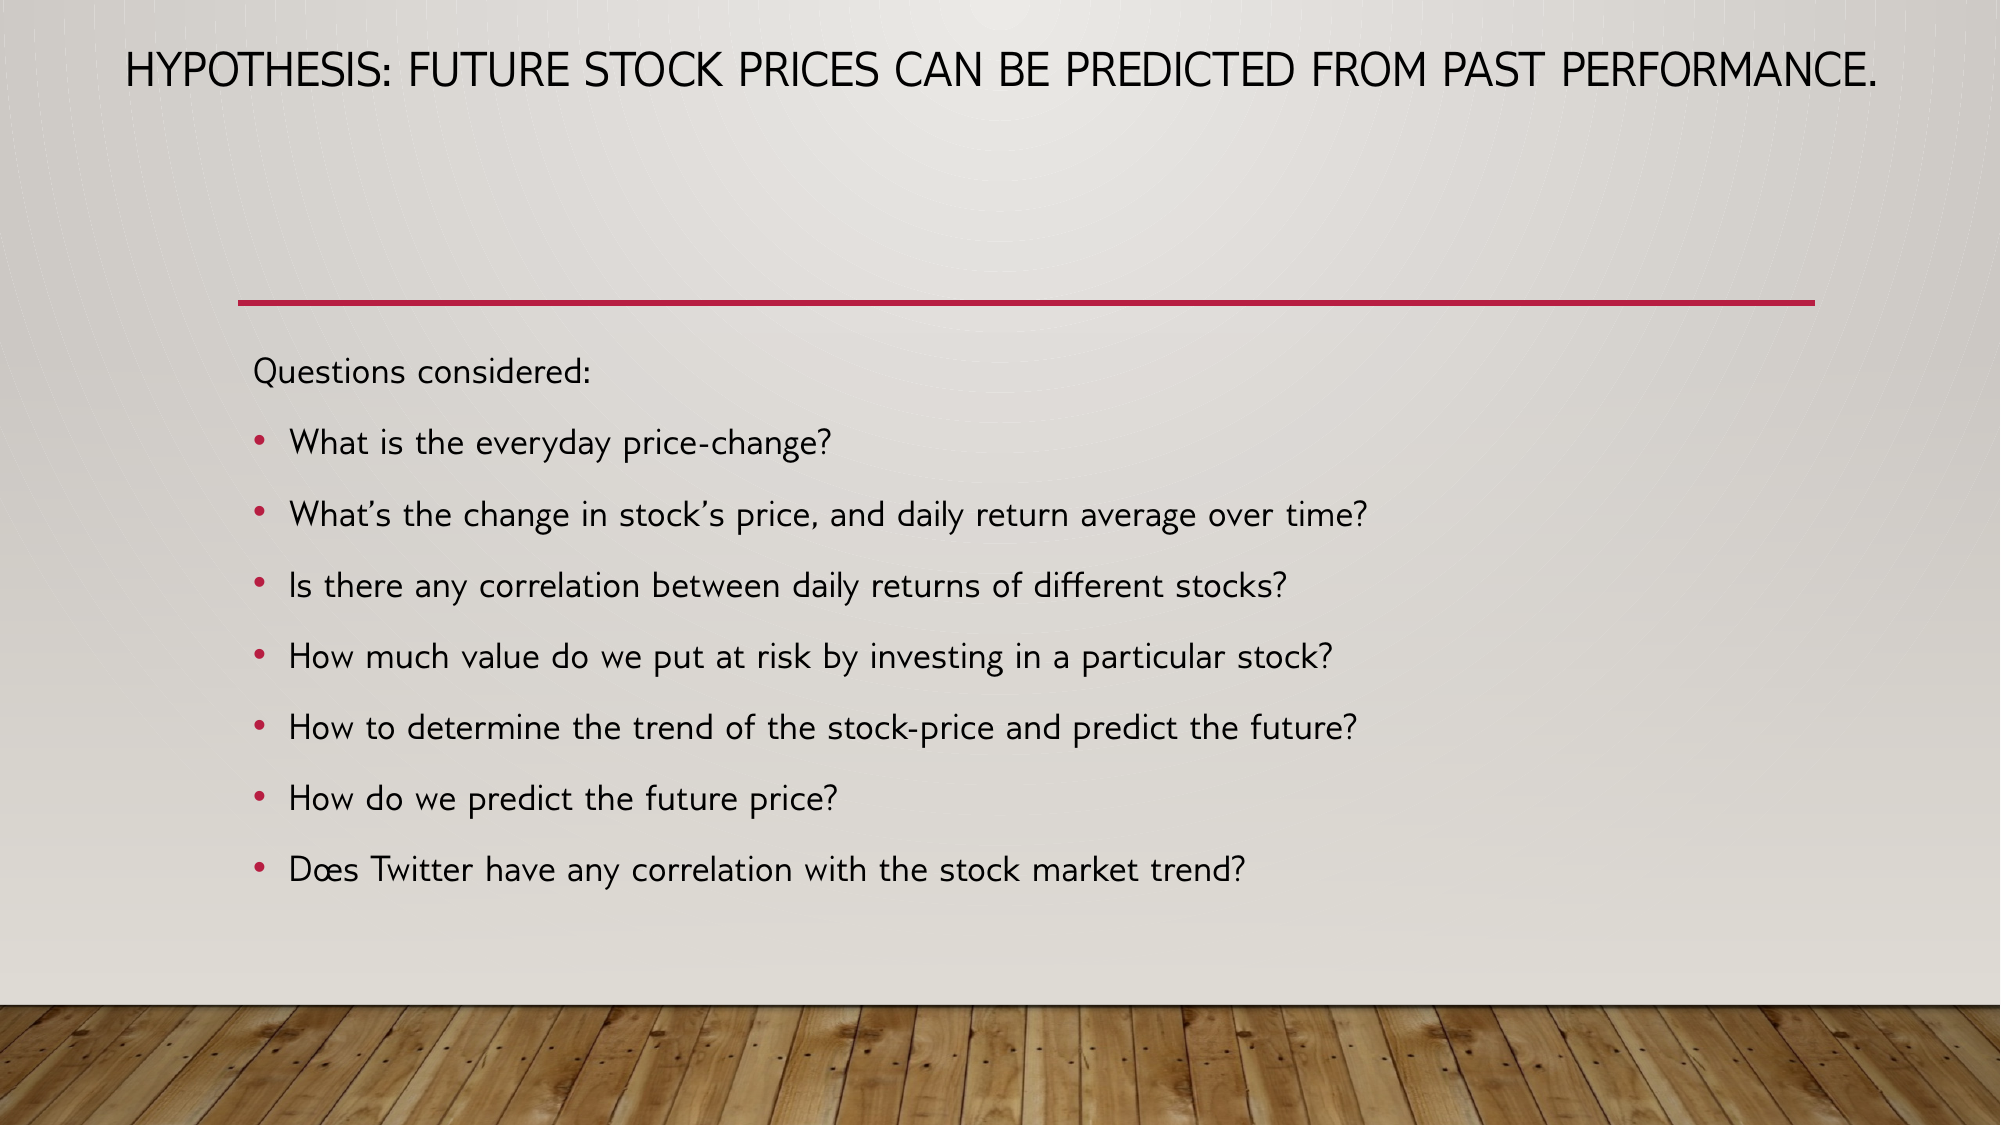

# Hypothesis: Future stock prices can be predicted from past performance.
Questions considered:
What is the everyday price-change?
What’s the change in stock’s price, and daily return average over time?
Is there any correlation between daily returns of different stocks?
How much value do we put at risk by investing in a particular stock?
How to determine the trend of the stock-price and predict the future?
How do we predict the future price?
Does Twitter have any correlation with the stock market trend?